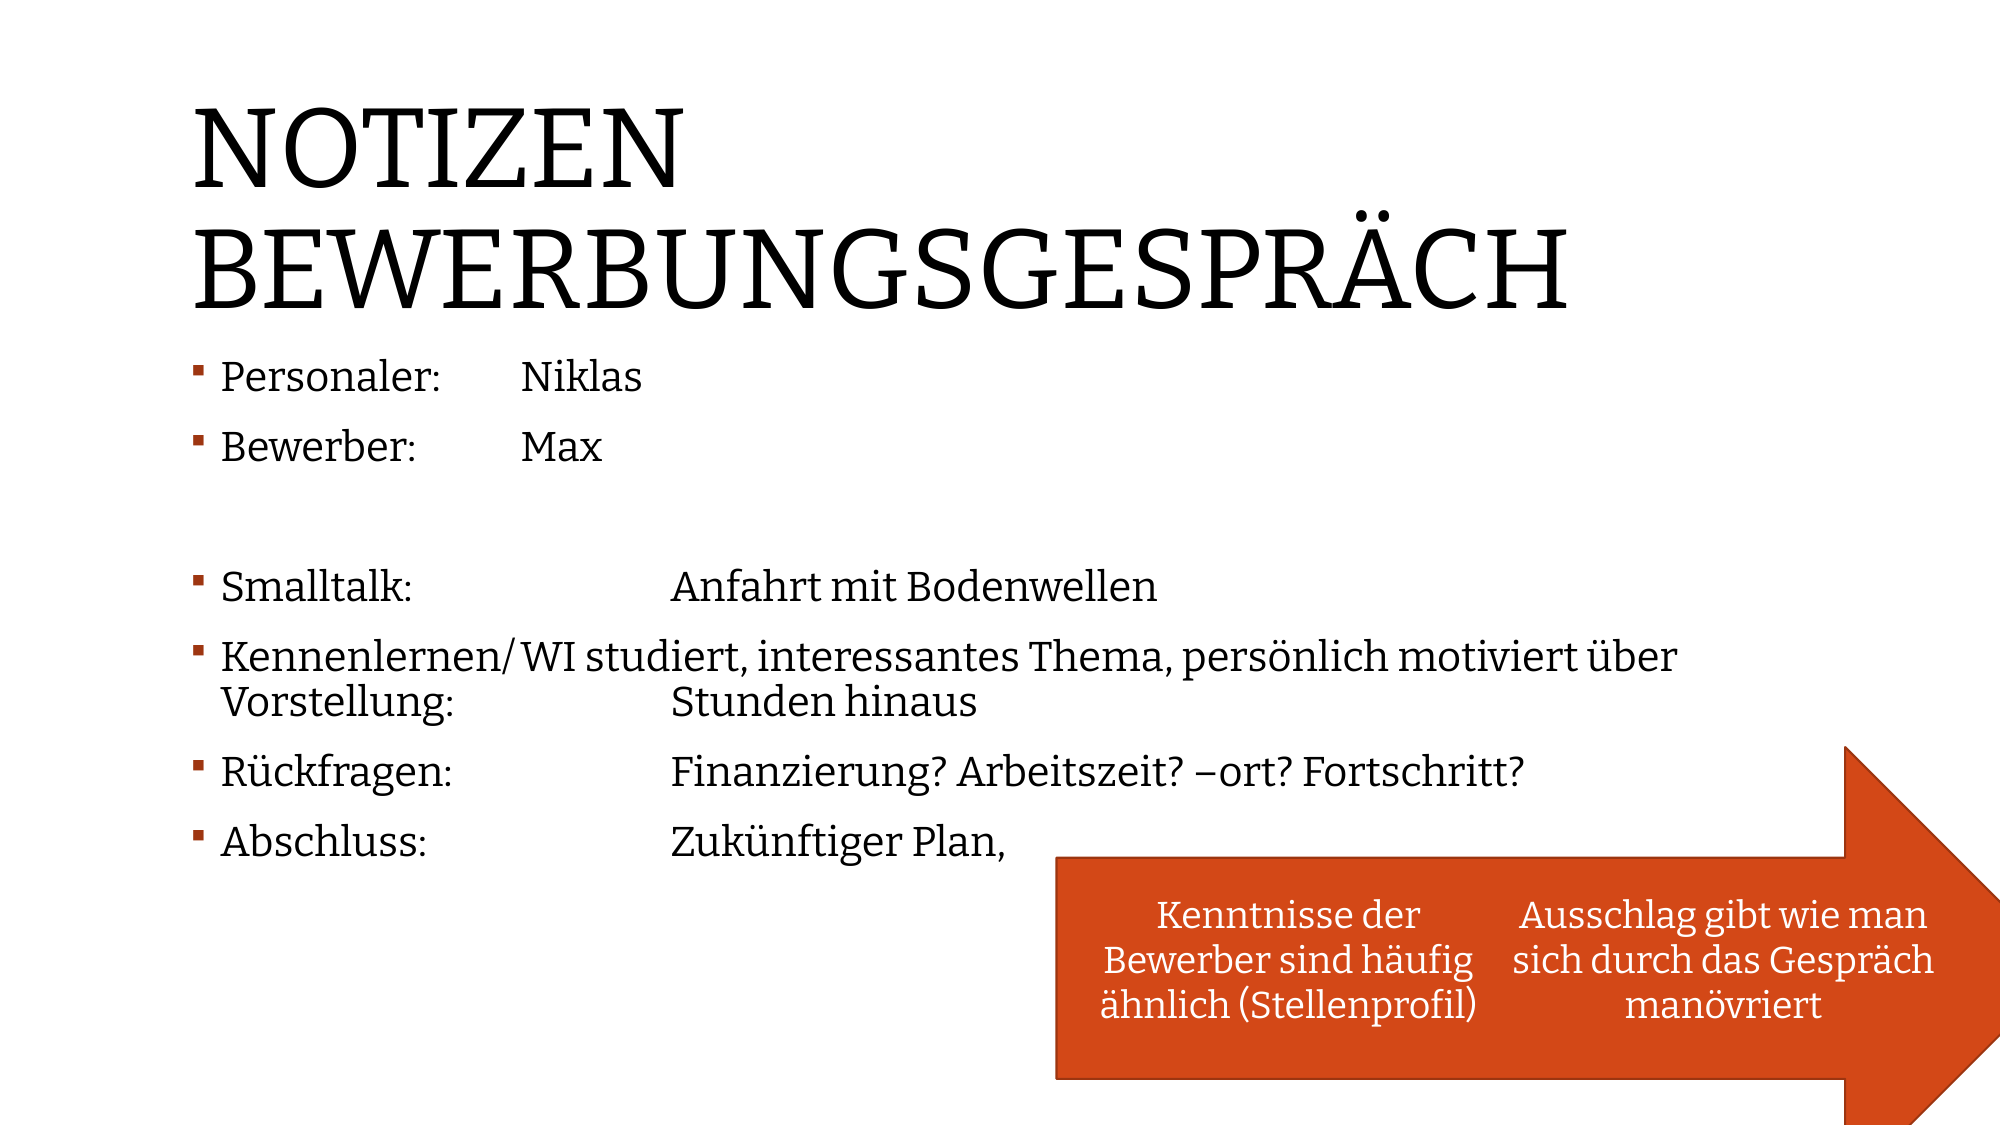

# Notizen Bewerbungsgespräch
Personaler:	Niklas
Bewerber:	Max

Smalltalk:		Anfahrt mit Bodenwellen
Kennenlernen/	WI studiert, interessantes Thema, persönlich motiviert über
Vorstellung:		Stunden hinaus
Rückfragen:		Finanzierung? Arbeitszeit? –ort? Fortschritt?
Abschluss:		Zukünftiger Plan,
Kenntnisse der Bewerber sind häufig ähnlich (Stellenprofil)

Ausschlag gibt wie man sich durch das Gespräch manövriert
16